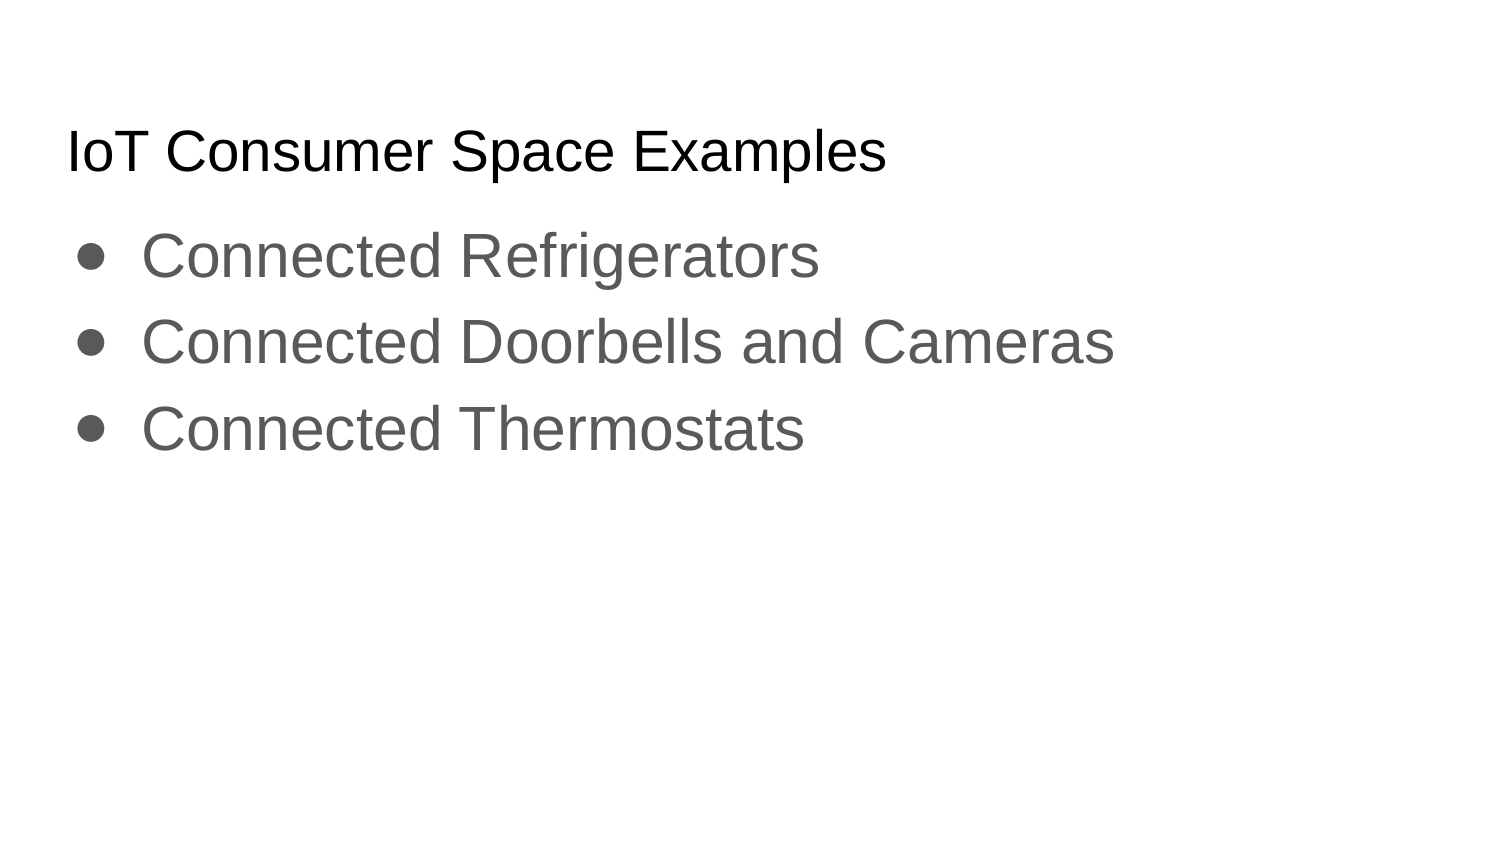

# IoT Consumer Space Examples
Connected Refrigerators
Connected Doorbells and Cameras
Connected Thermostats